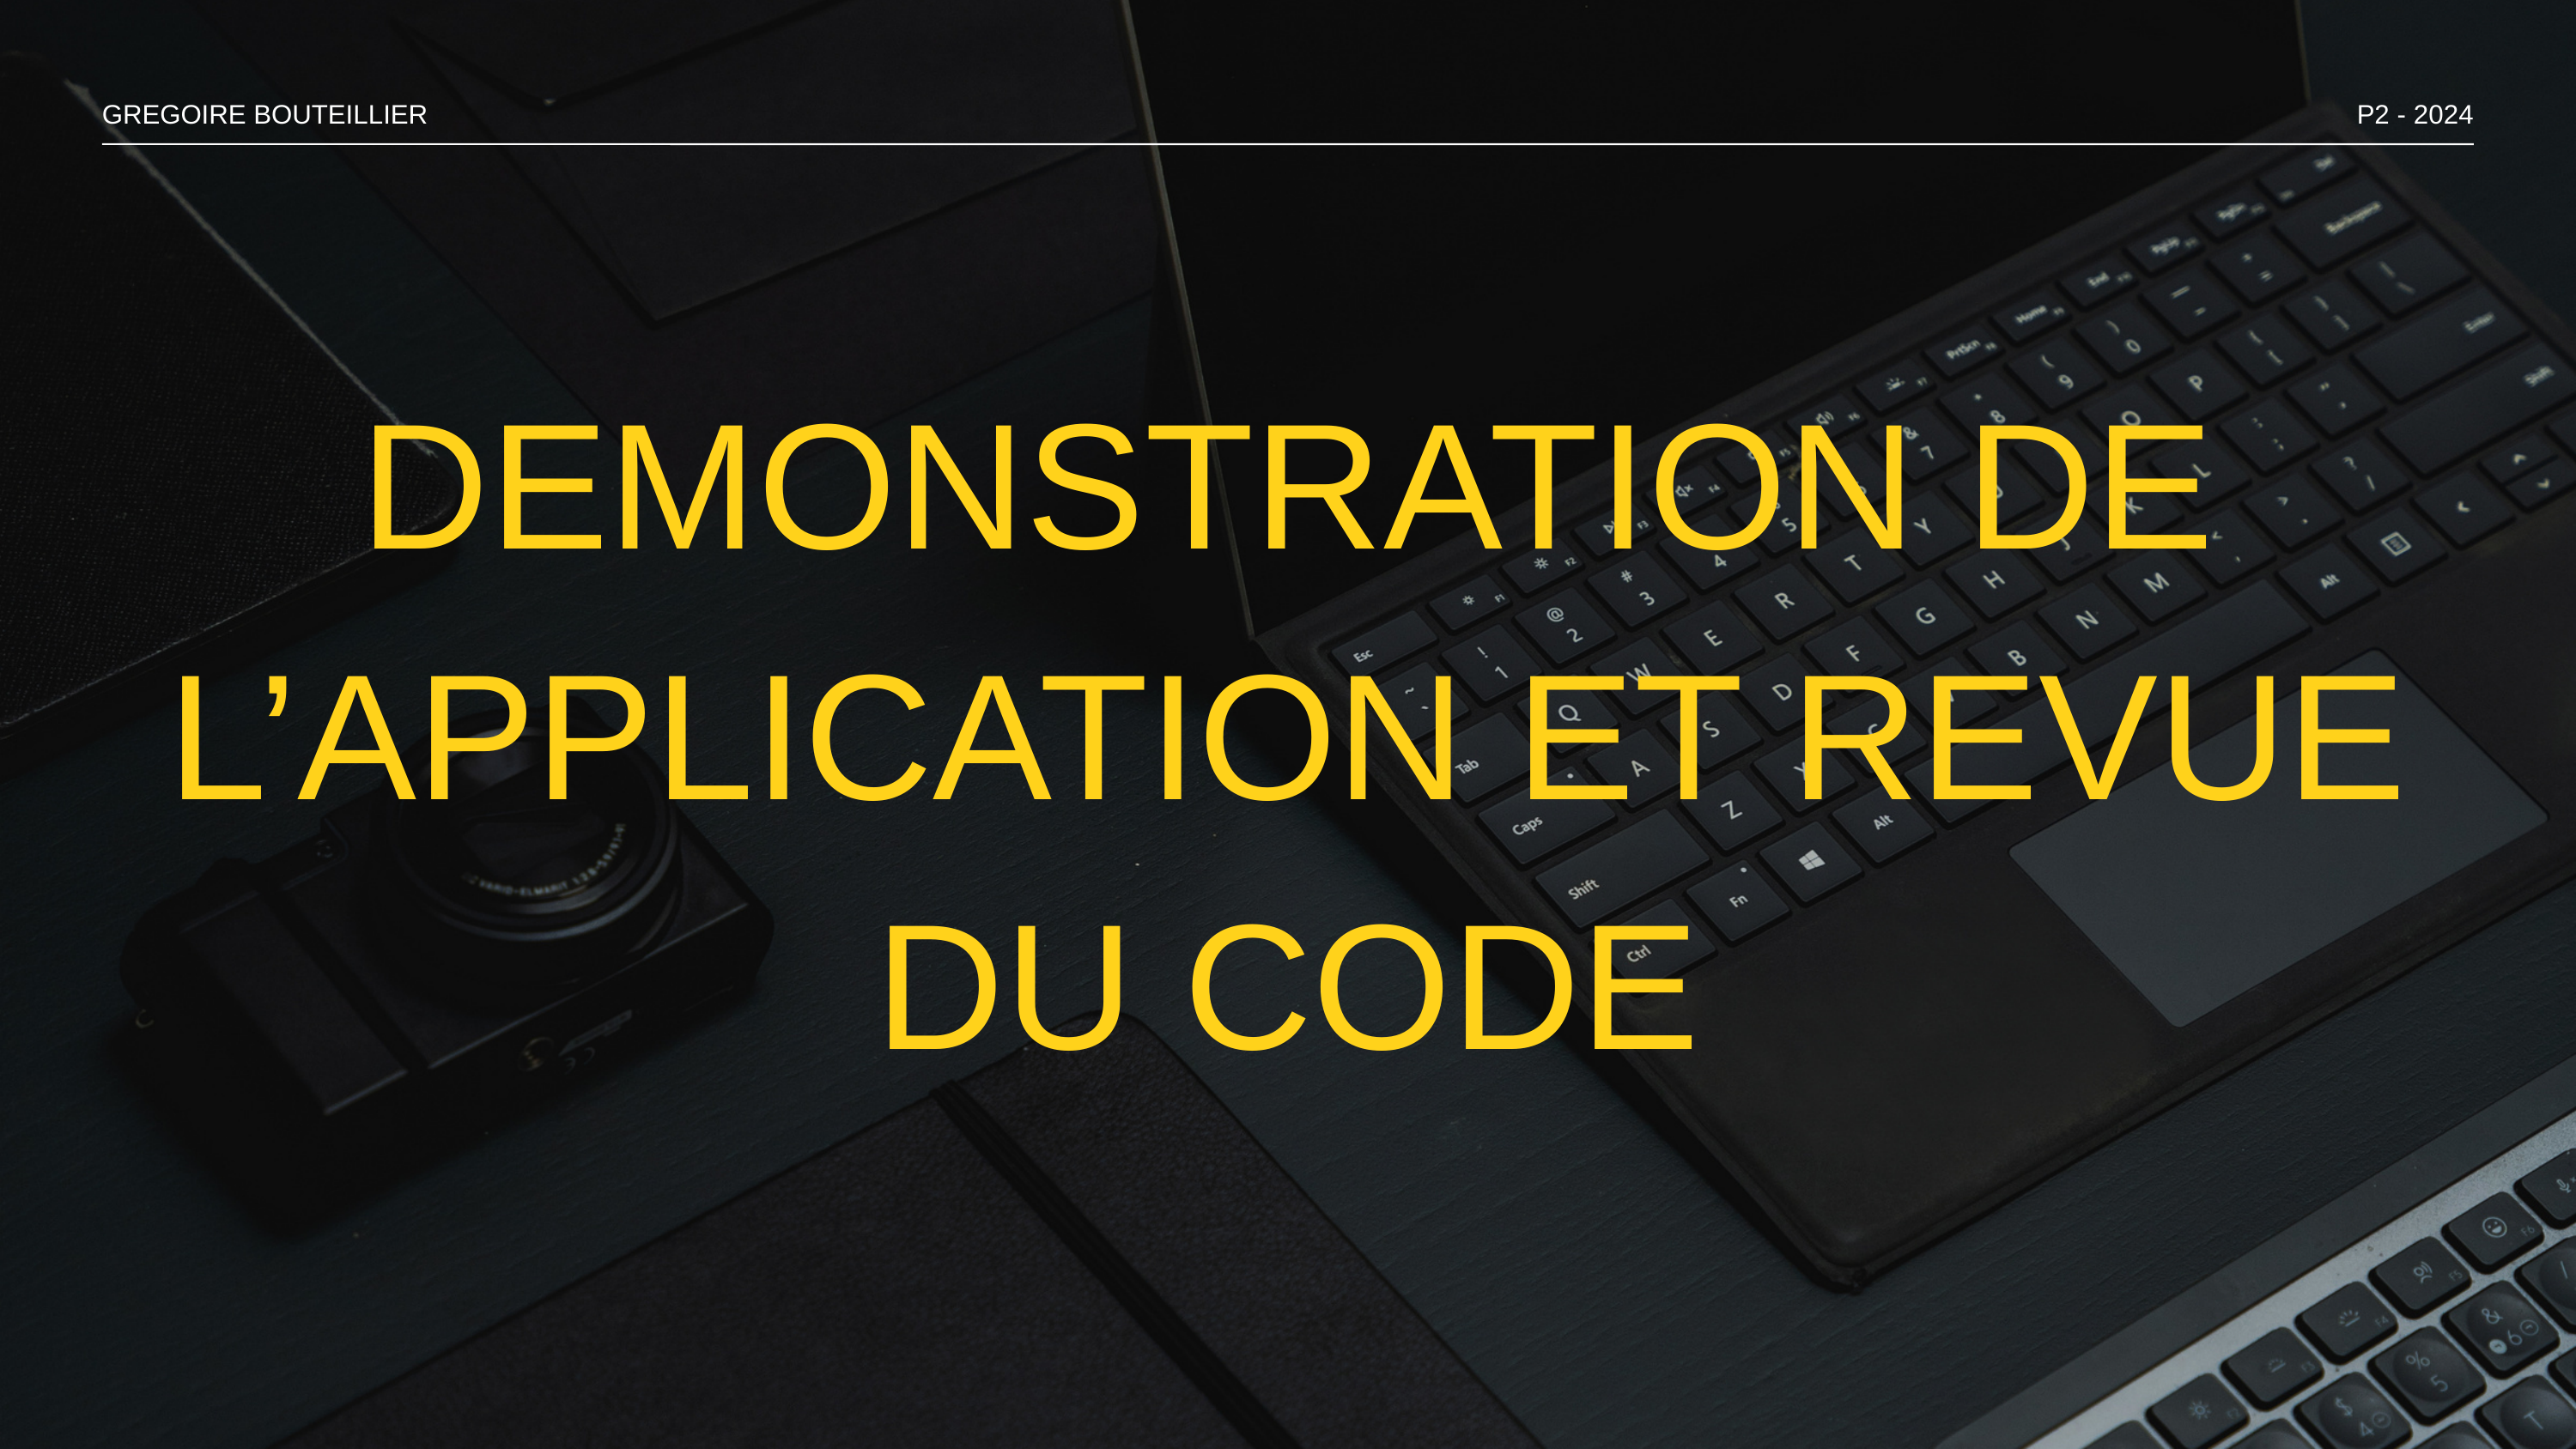

GREGOIRE BOUTEILLIER
P2 - 2024

DEMONSTRATION DE L’APPLICATION ET REVUE DU CODE